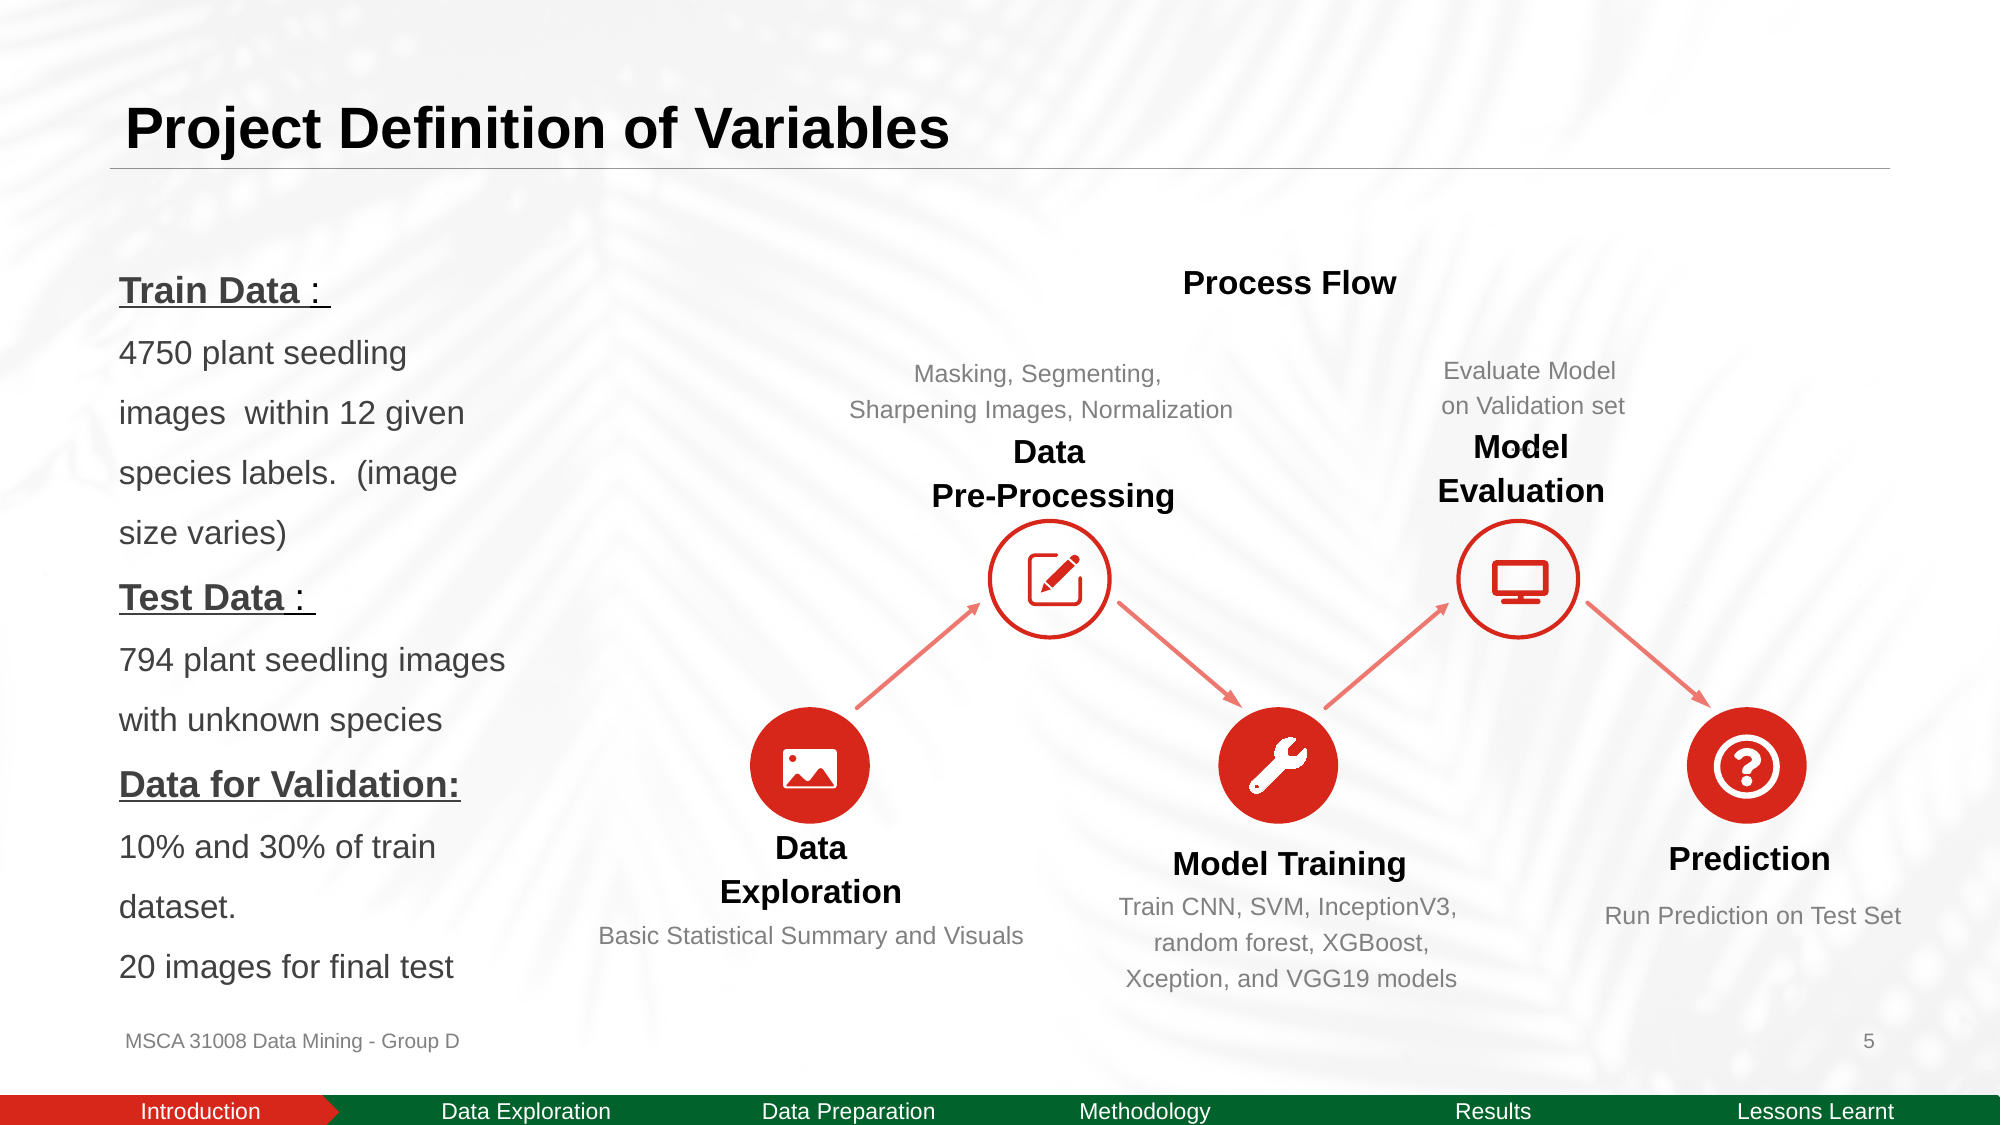

# Project Definition of Variables
Train Data ​:
4750 plant seedling images  within 12 given species labels.  (image size varies)
Test Data​ :
794 plant seedling images with unknown species
Data for Validation:
10% and 30% of train dataset.
20 images for final test
Process Flow
Evaluate Model
on Validation set
……
Masking, Segmenting,
Sharpening Images, Normalization
Data
Pre-Processing
Model Evaluation

Model Training
Prediction
Data Exploration
Train CNN, SVM, InceptionV3,
 random forest, XGBoost,
 Xception, and VGG19 models
Run Prediction on Test Set
Basic Statistical Summary and Visuals

MSCA 31008 Data Mining - Group D
5
Introduction
Data Exploration
Data Preparation
Methodology
Results
Lessons Learnt